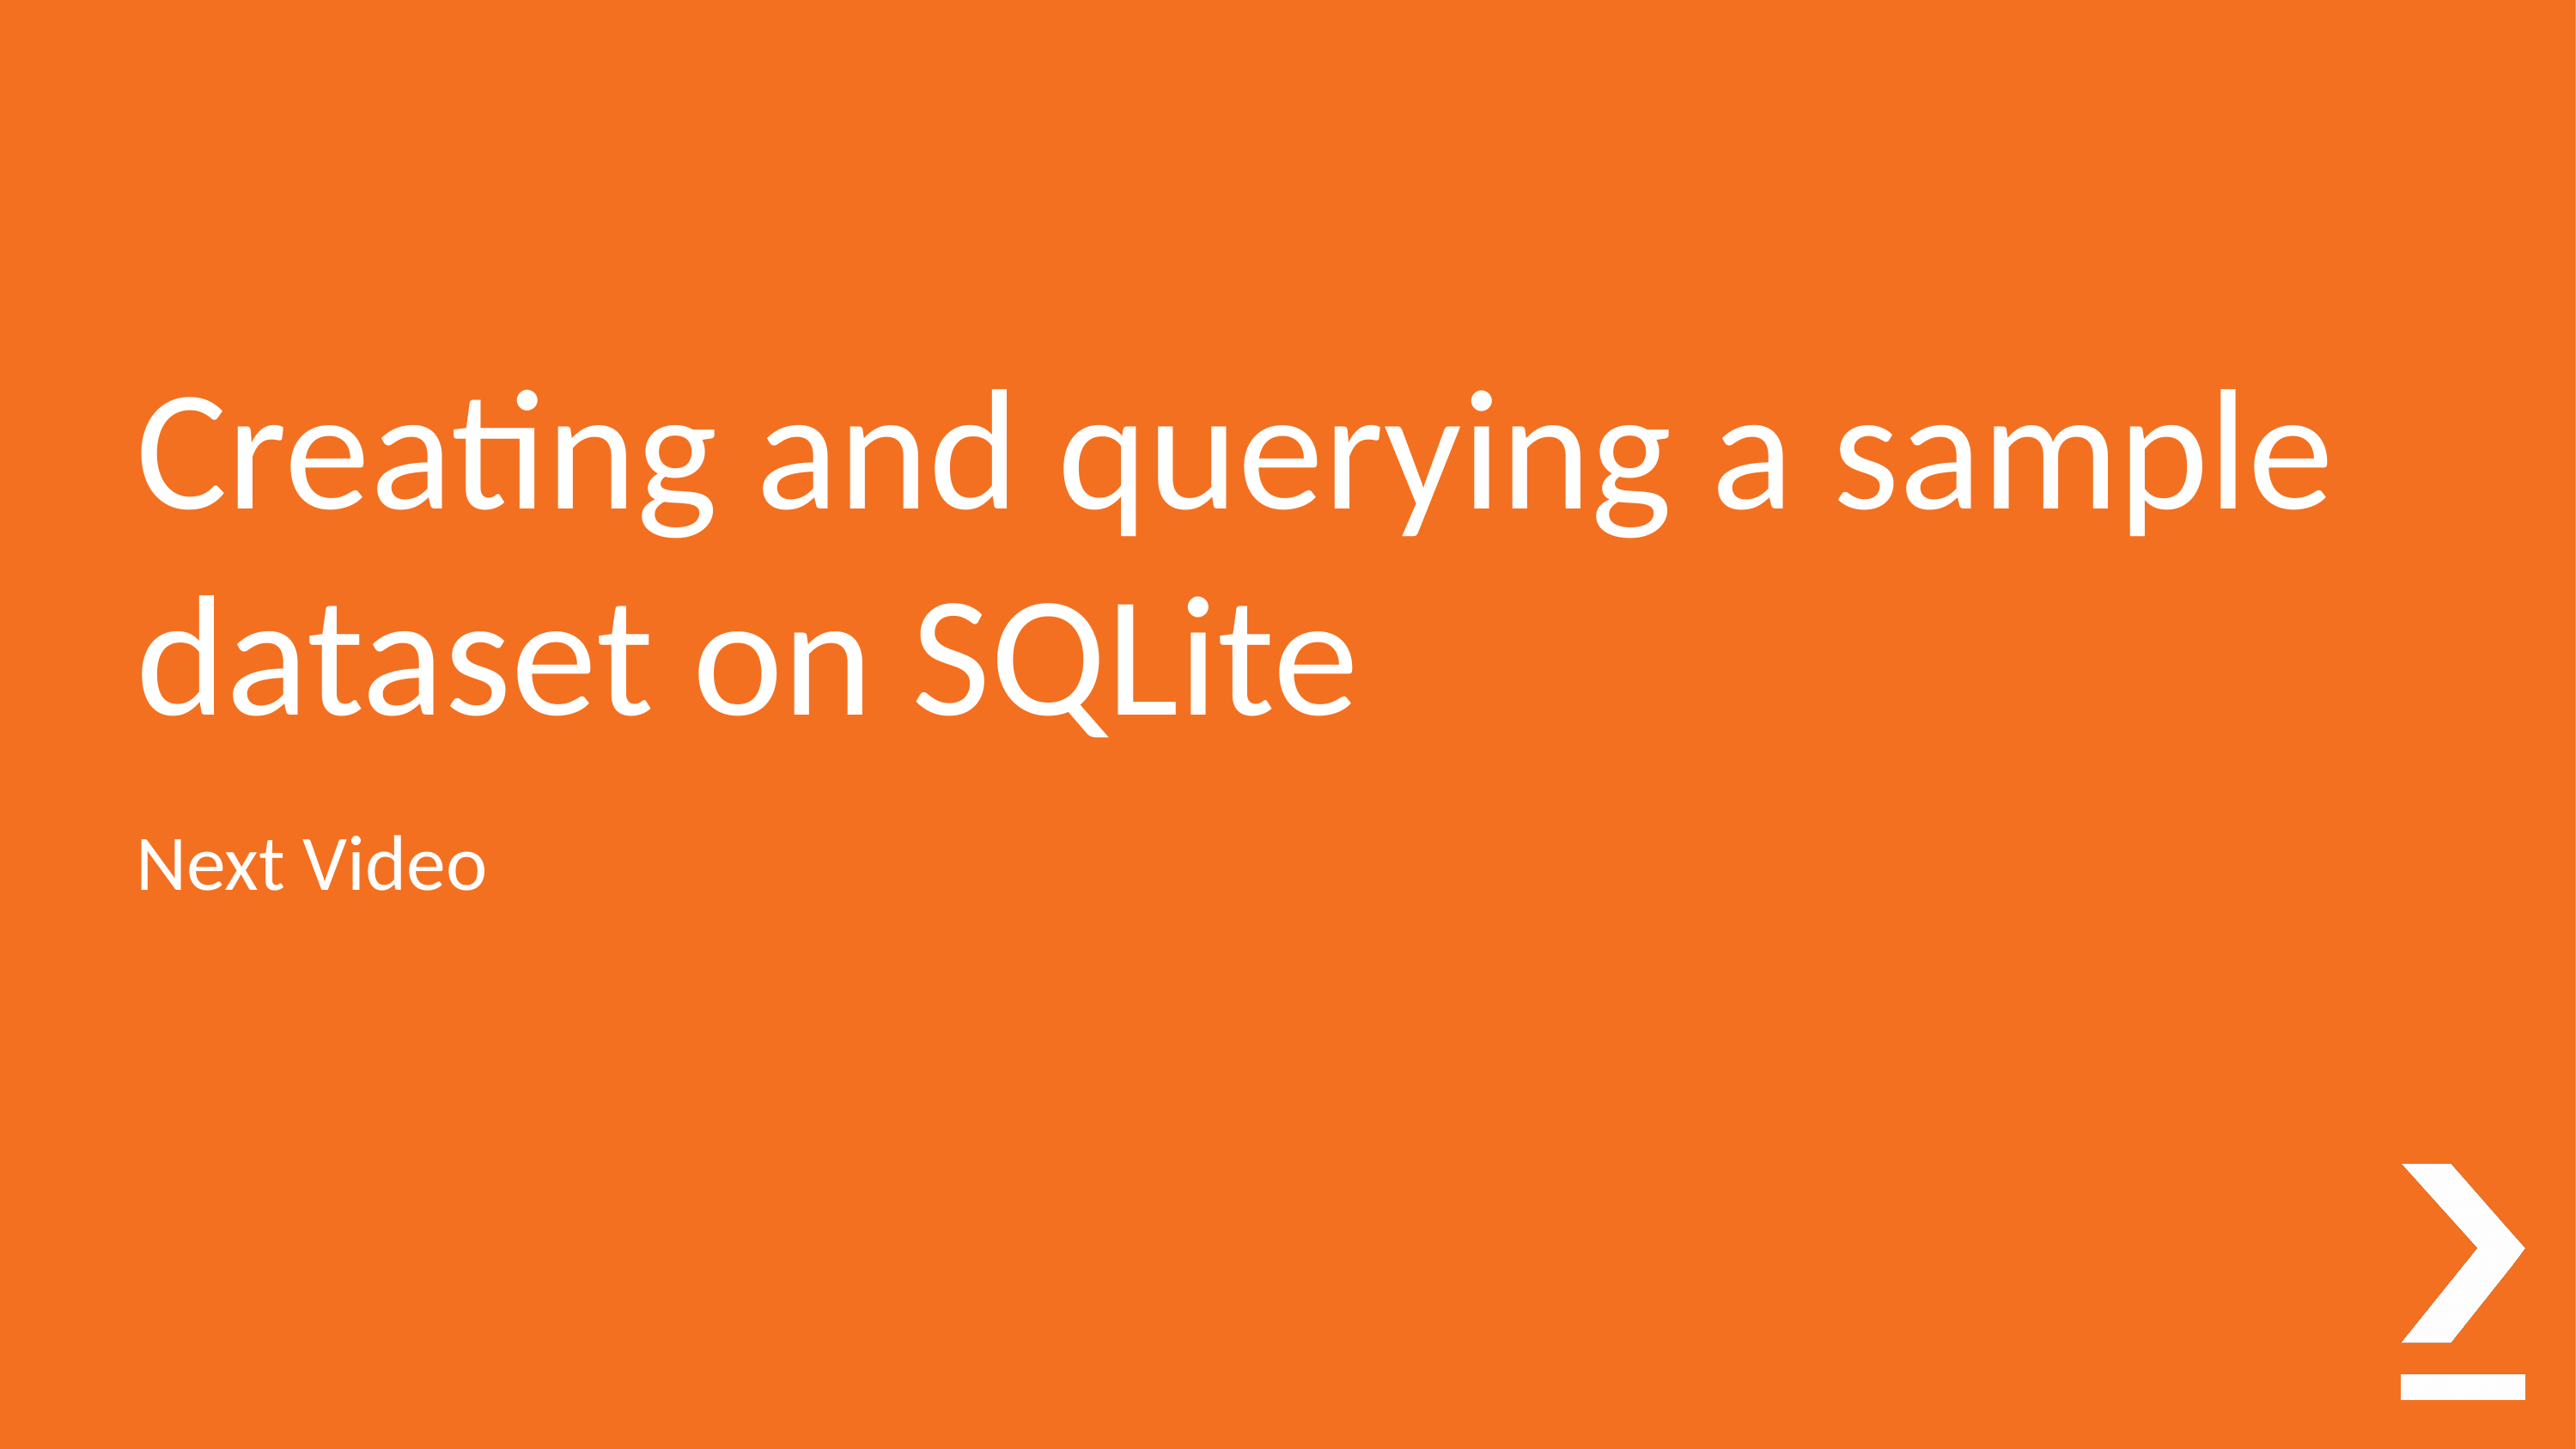

# Creating and querying a sample dataset on SQLite
Next Video